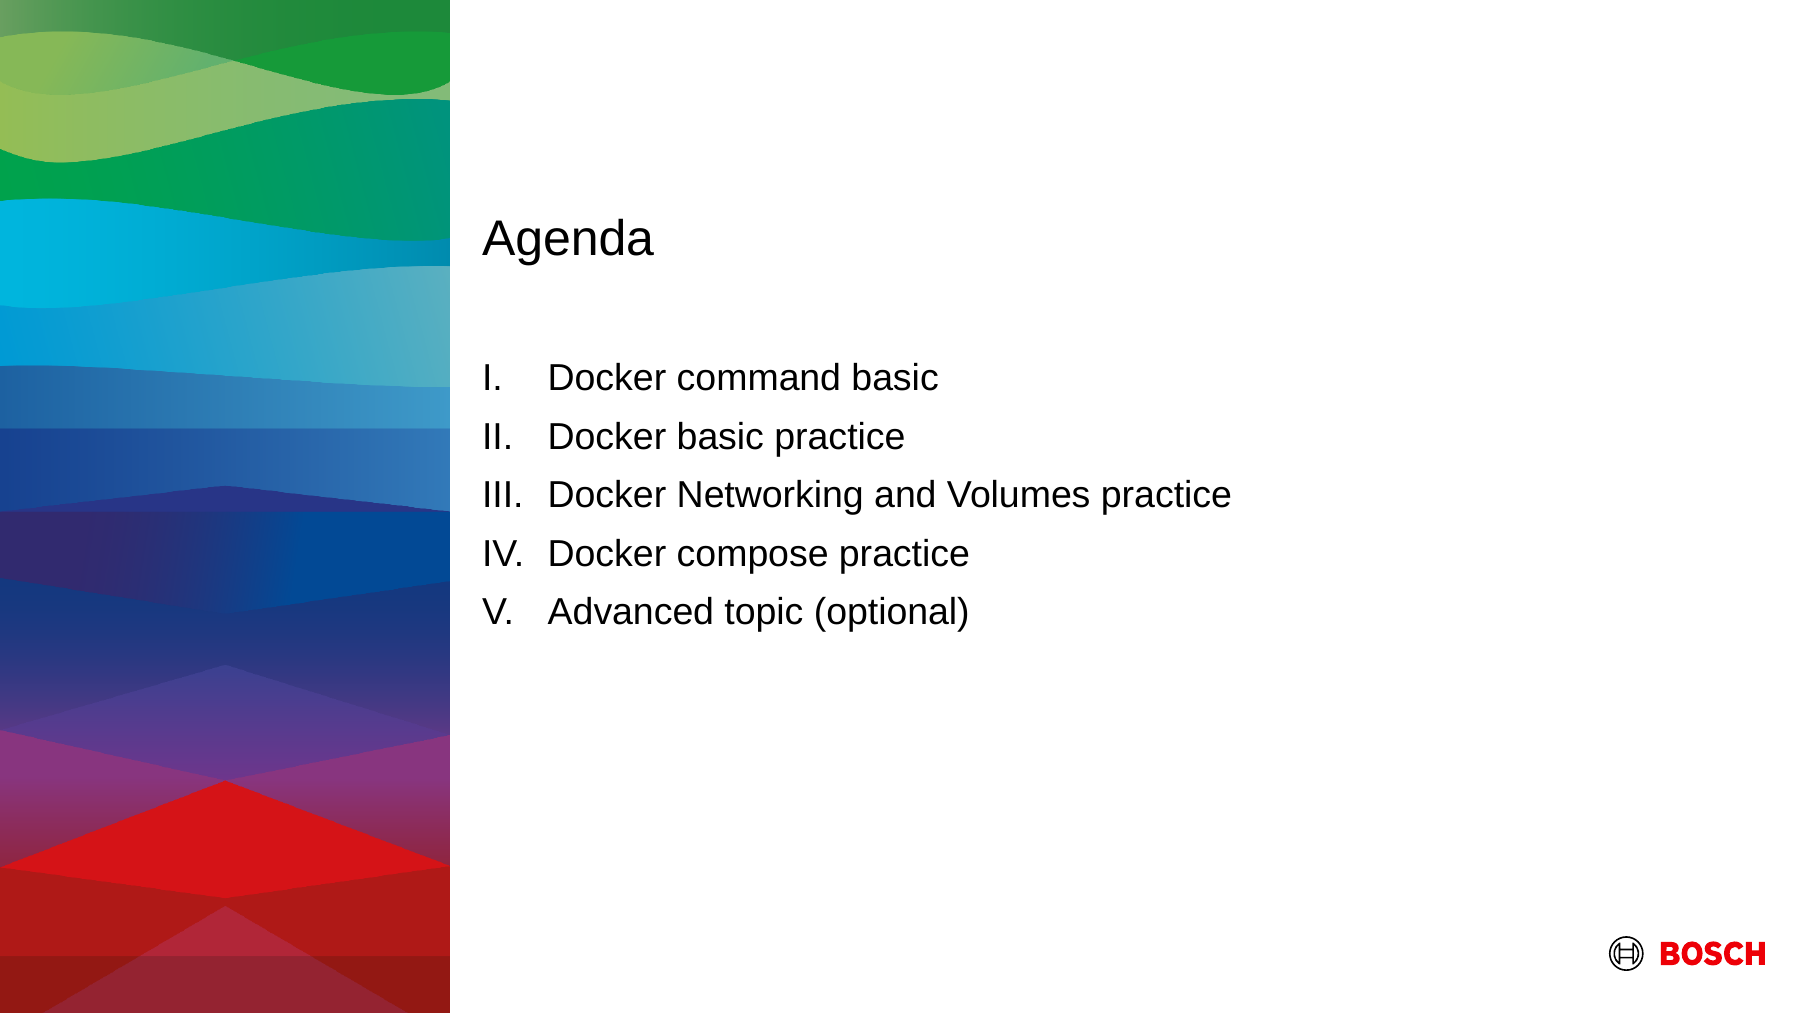

Agenda

Docker command basic
Docker basic practice
Docker Networking and Volumes practice
Docker compose practice
Advanced topic (optional)
#